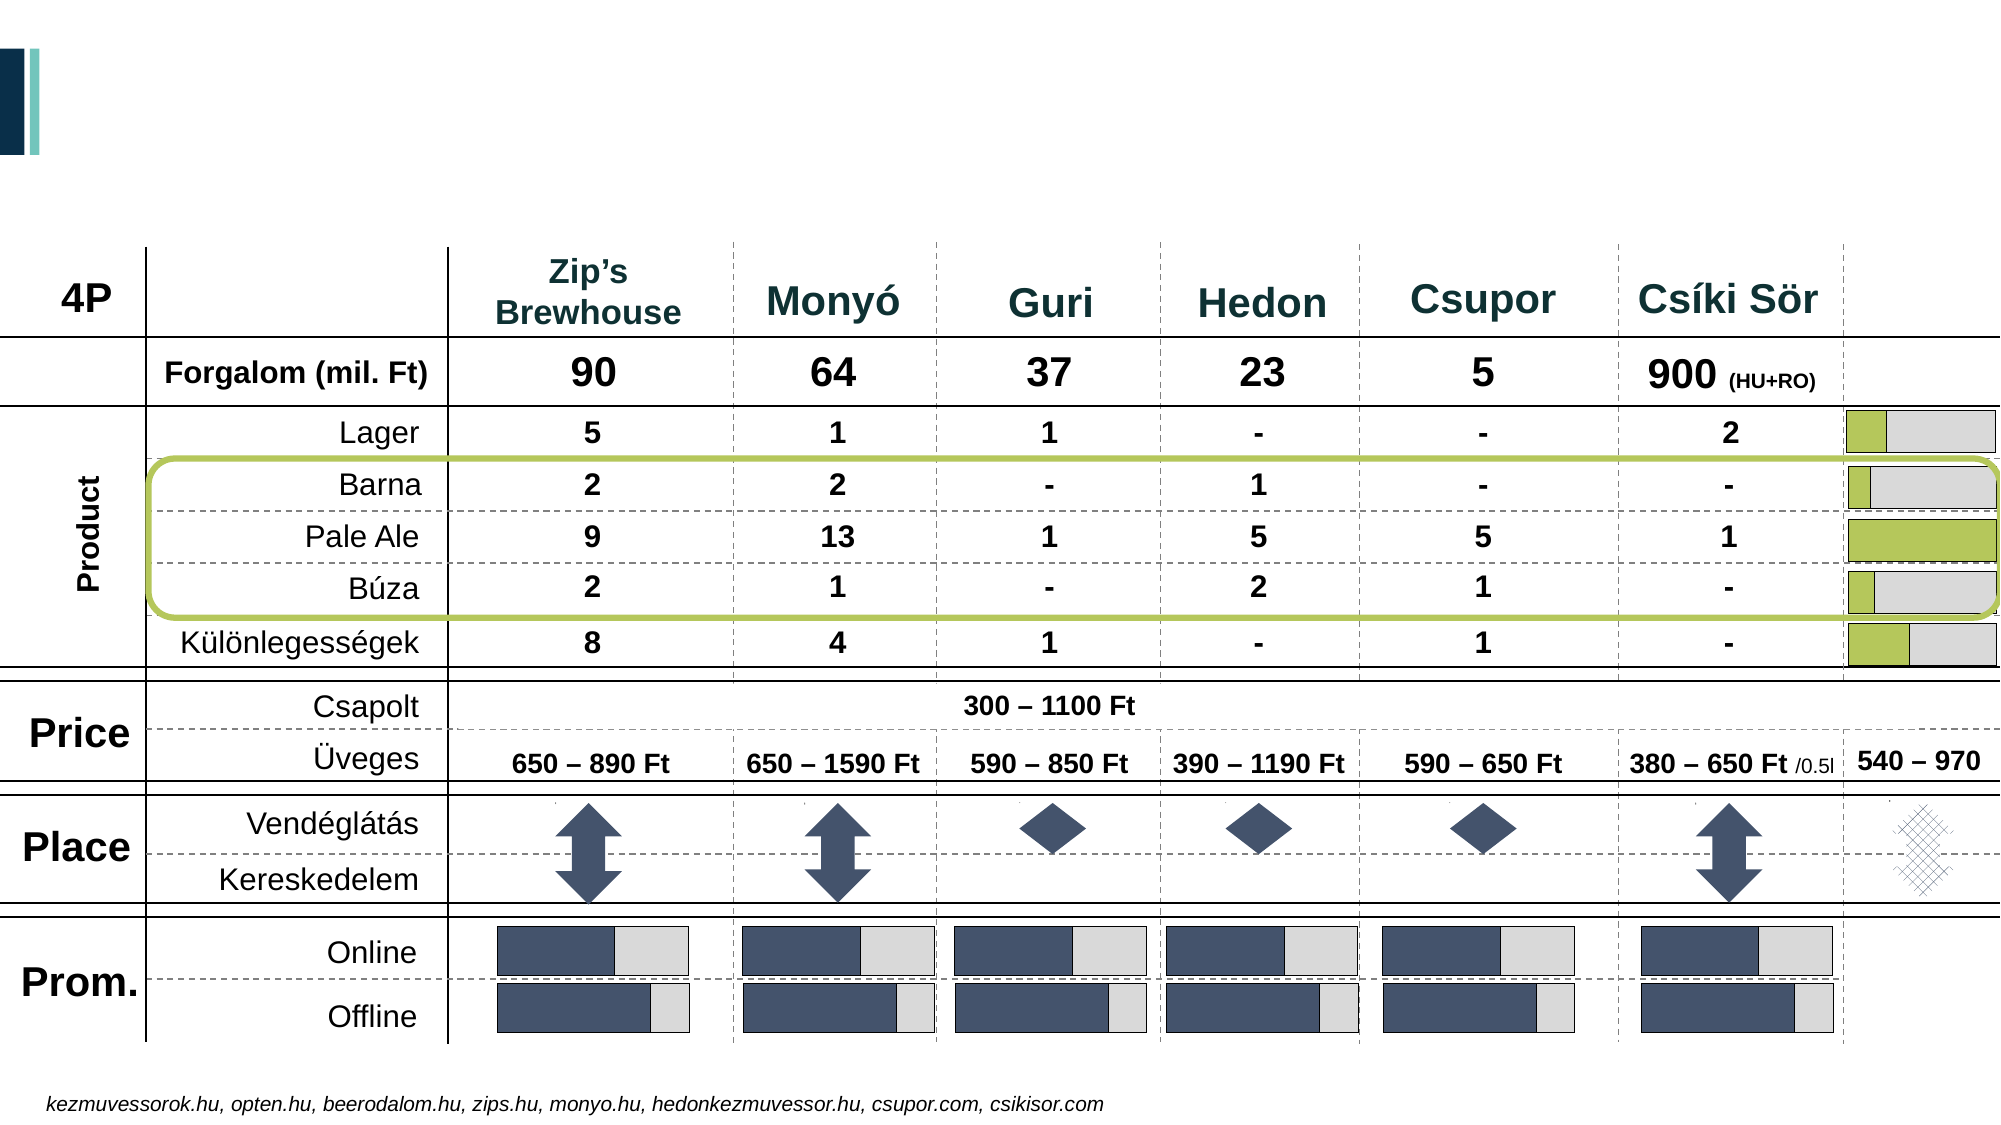

#
Zip’s Brewhouse
4P
Csíki Sör
Csupor
Monyó
Guri
Hedon
90
64
37
23
5
900 (HU+RO)
Forgalom (mil. Ft)

### Chart

| Category | Series 1 | Series 2 |
|---|---|---|
| Category 1 | 27.0 | 73.0 |
Lager
5
1
1
-
-
2

### Chart

| Category | Series 1 | Series 2 |
|---|---|---|
| Category 1 | 15.0 | 85.0 |
Barna
2
2
-
1
-
-

### Chart

| Category | Series 1 | Series 2 |
|---|---|---|
| Category 1 | 100.0 | 0.0 |
9
13
1
5
5
1
Pale Ale
Product

### Chart

| Category | Series 1 | Series 2 |
|---|---|---|
| Category 1 | 18.0 | 82.0 |
2
1
-
2
1
-
Búza

### Chart

| Category | Series 1 | Series 2 |
|---|---|---|
| Category 1 | 41.0 | 59.0 |
8
4
1
-
1
-
Különlegességek
Csapolt
300 – 1100 Ft

Price
Üveges
540 – 970
650 – 890 Ft
650 – 1590 Ft
590 – 850 Ft
390 – 1190 Ft
590 – 650 Ft
380 – 650 Ft /0.5l
Vendéglátás

Place
Kereskedelem

### Chart

| Category | Series 1 | Series 2 |
|---|---|---|
| Category 1 | 80.0 | 50.0 |

### Chart

| Category | Series 1 | Series 2 |
|---|---|---|
| Category 1 | 80.0 | 50.0 |

### Chart

| Category | Series 1 | Series 2 |
|---|---|---|
| Category 1 | 80.0 | 50.0 |

### Chart

| Category | Series 1 | Series 2 |
|---|---|---|
| Category 1 | 80.0 | 50.0 |

### Chart

| Category | Series 1 | Series 2 |
|---|---|---|
| Category 1 | 80.0 | 50.0 |

### Chart

| Category | Series 1 | Series 2 |
|---|---|---|
| Category 1 | 80.0 | 50.0 |
Online
Prom.

### Chart

| Category | Series 1 | Series 2 |
|---|---|---|
| Category 1 | 80.0 | 20.0 |

### Chart

| Category | Series 1 | Series 2 |
|---|---|---|
| Category 1 | 80.0 | 20.0 |

### Chart

| Category | Series 1 | Series 2 |
|---|---|---|
| Category 1 | 80.0 | 20.0 |

### Chart

| Category | Series 1 | Series 2 |
|---|---|---|
| Category 1 | 80.0 | 20.0 |

### Chart

| Category | Series 1 | Series 2 |
|---|---|---|
| Category 1 | 80.0 | 20.0 |

### Chart

| Category | Series 1 | Series 2 |
|---|---|---|
| Category 1 | 80.0 | 20.0 |
Offline
kezmuvessorok.hu, opten.hu, beerodalom.hu, zips.hu, monyo.hu, hedonkezmuvessor.hu, csupor.com, csikisor.com